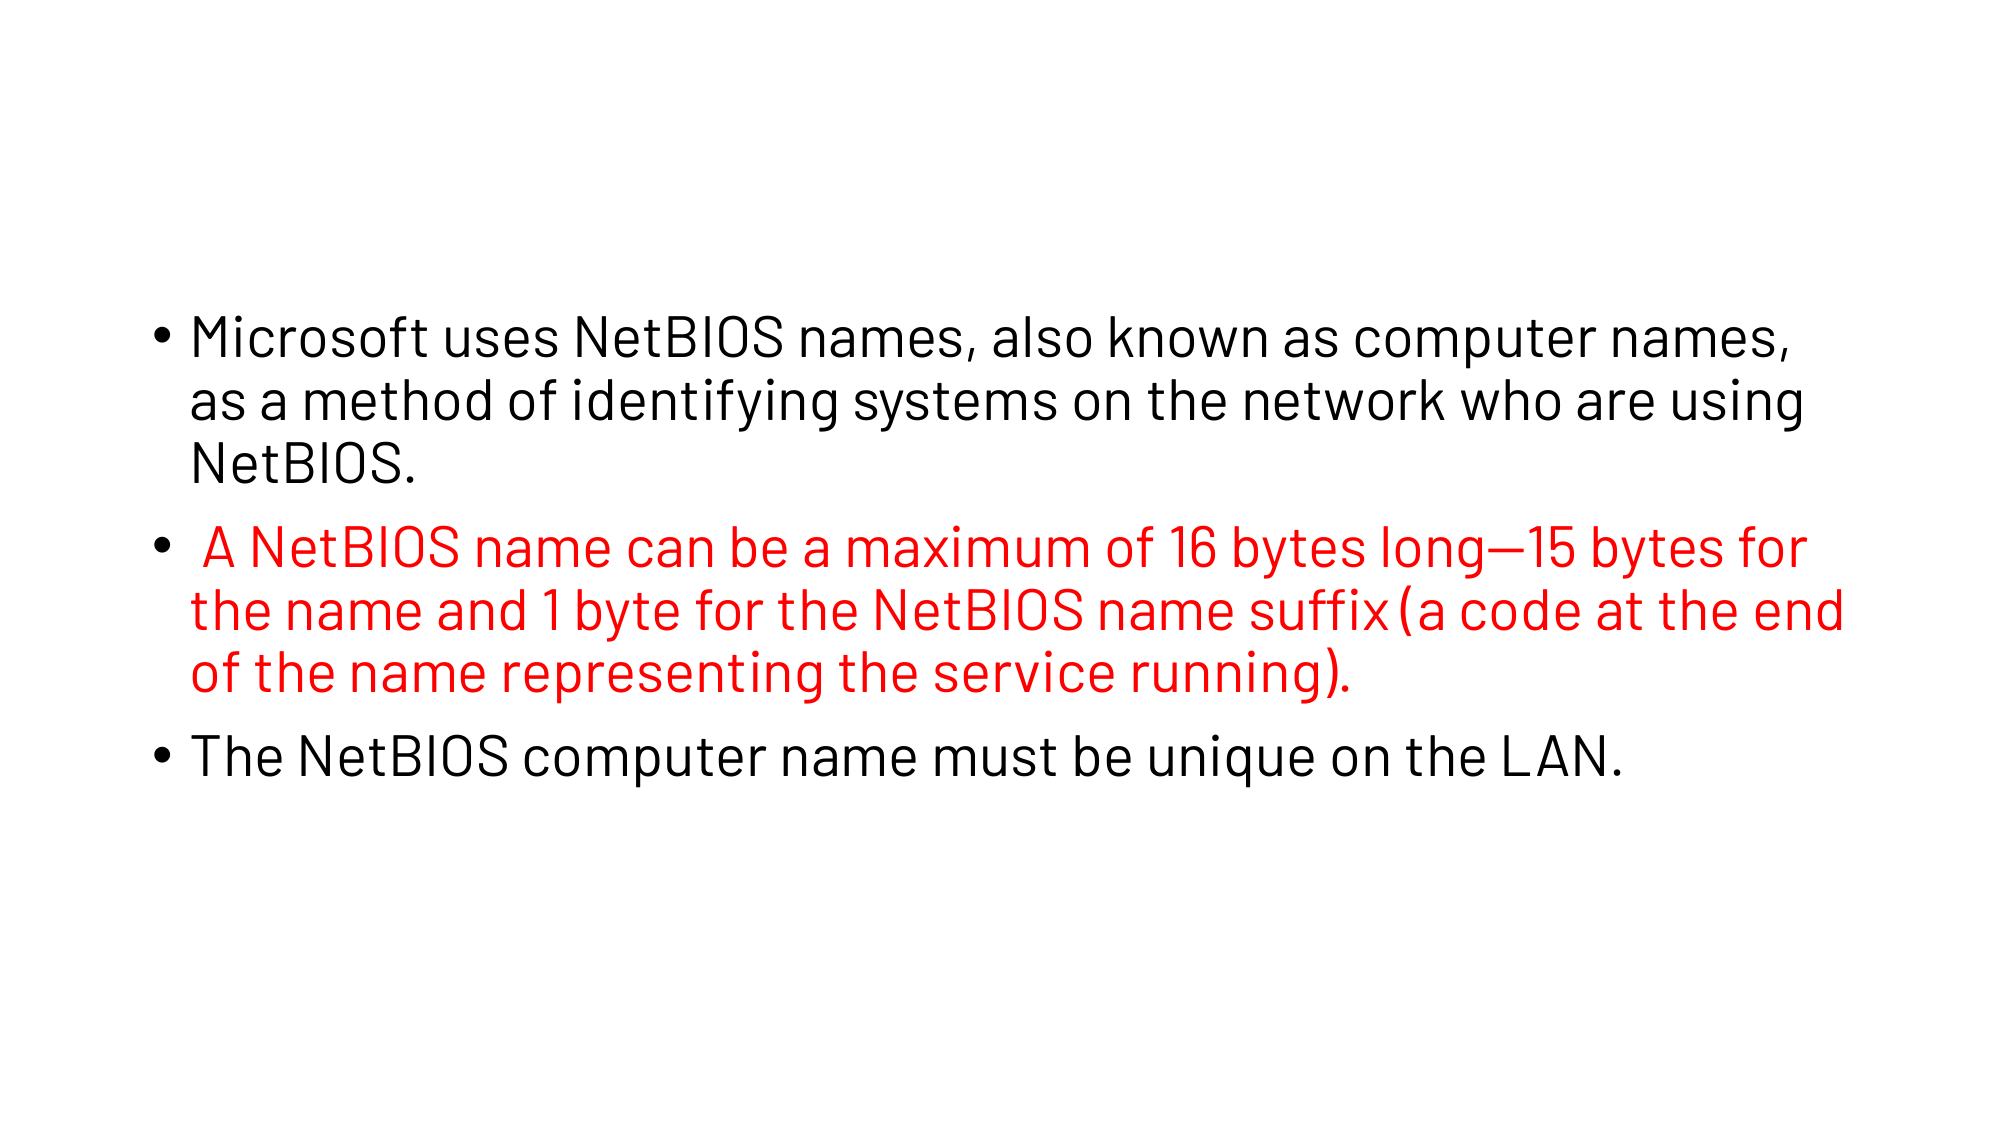

#
Microsoft uses NetBIOS names, also known as computer names, as a method of identifying systems on the network who are using NetBIOS.
 A NetBIOS name can be a maximum of 16 bytes long—15 bytes for the name and 1 byte for the NetBIOS name suffix (a code at the end of the name representing the service running).
The NetBIOS computer name must be unique on the LAN.